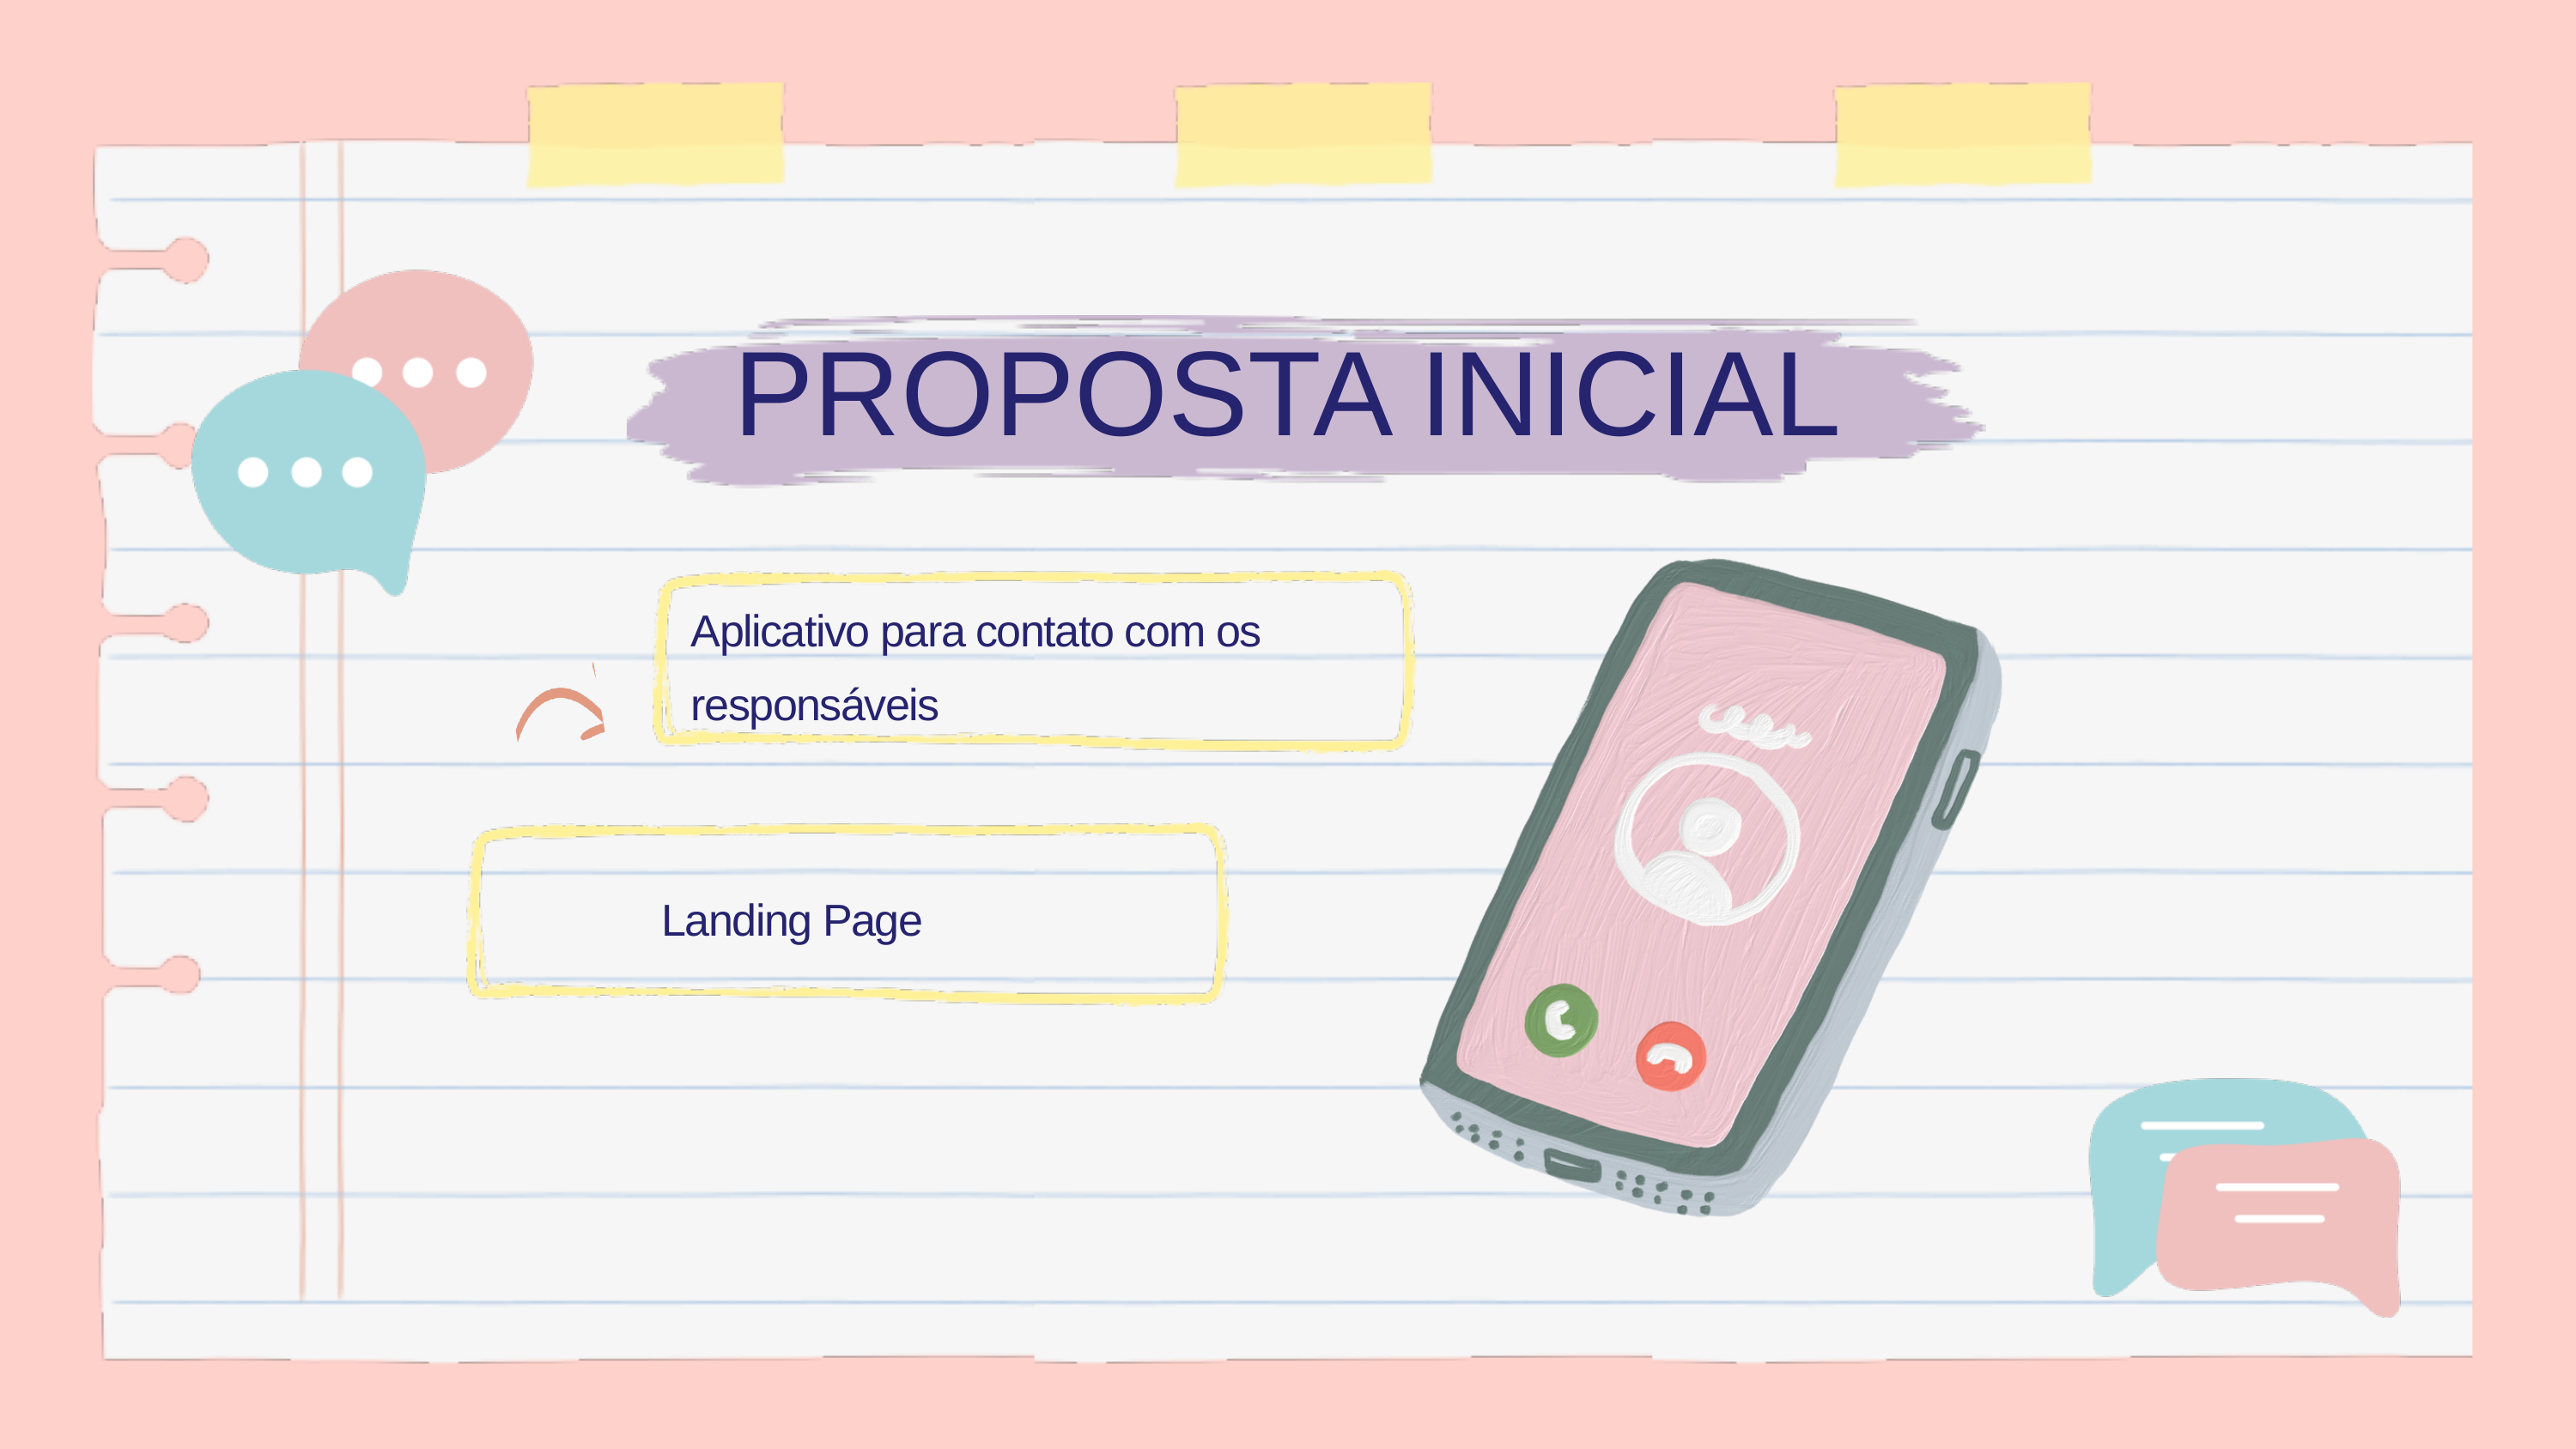

PROPOSTA INICIAL

Aplicativo para contato com os responsáveis

Landing Page